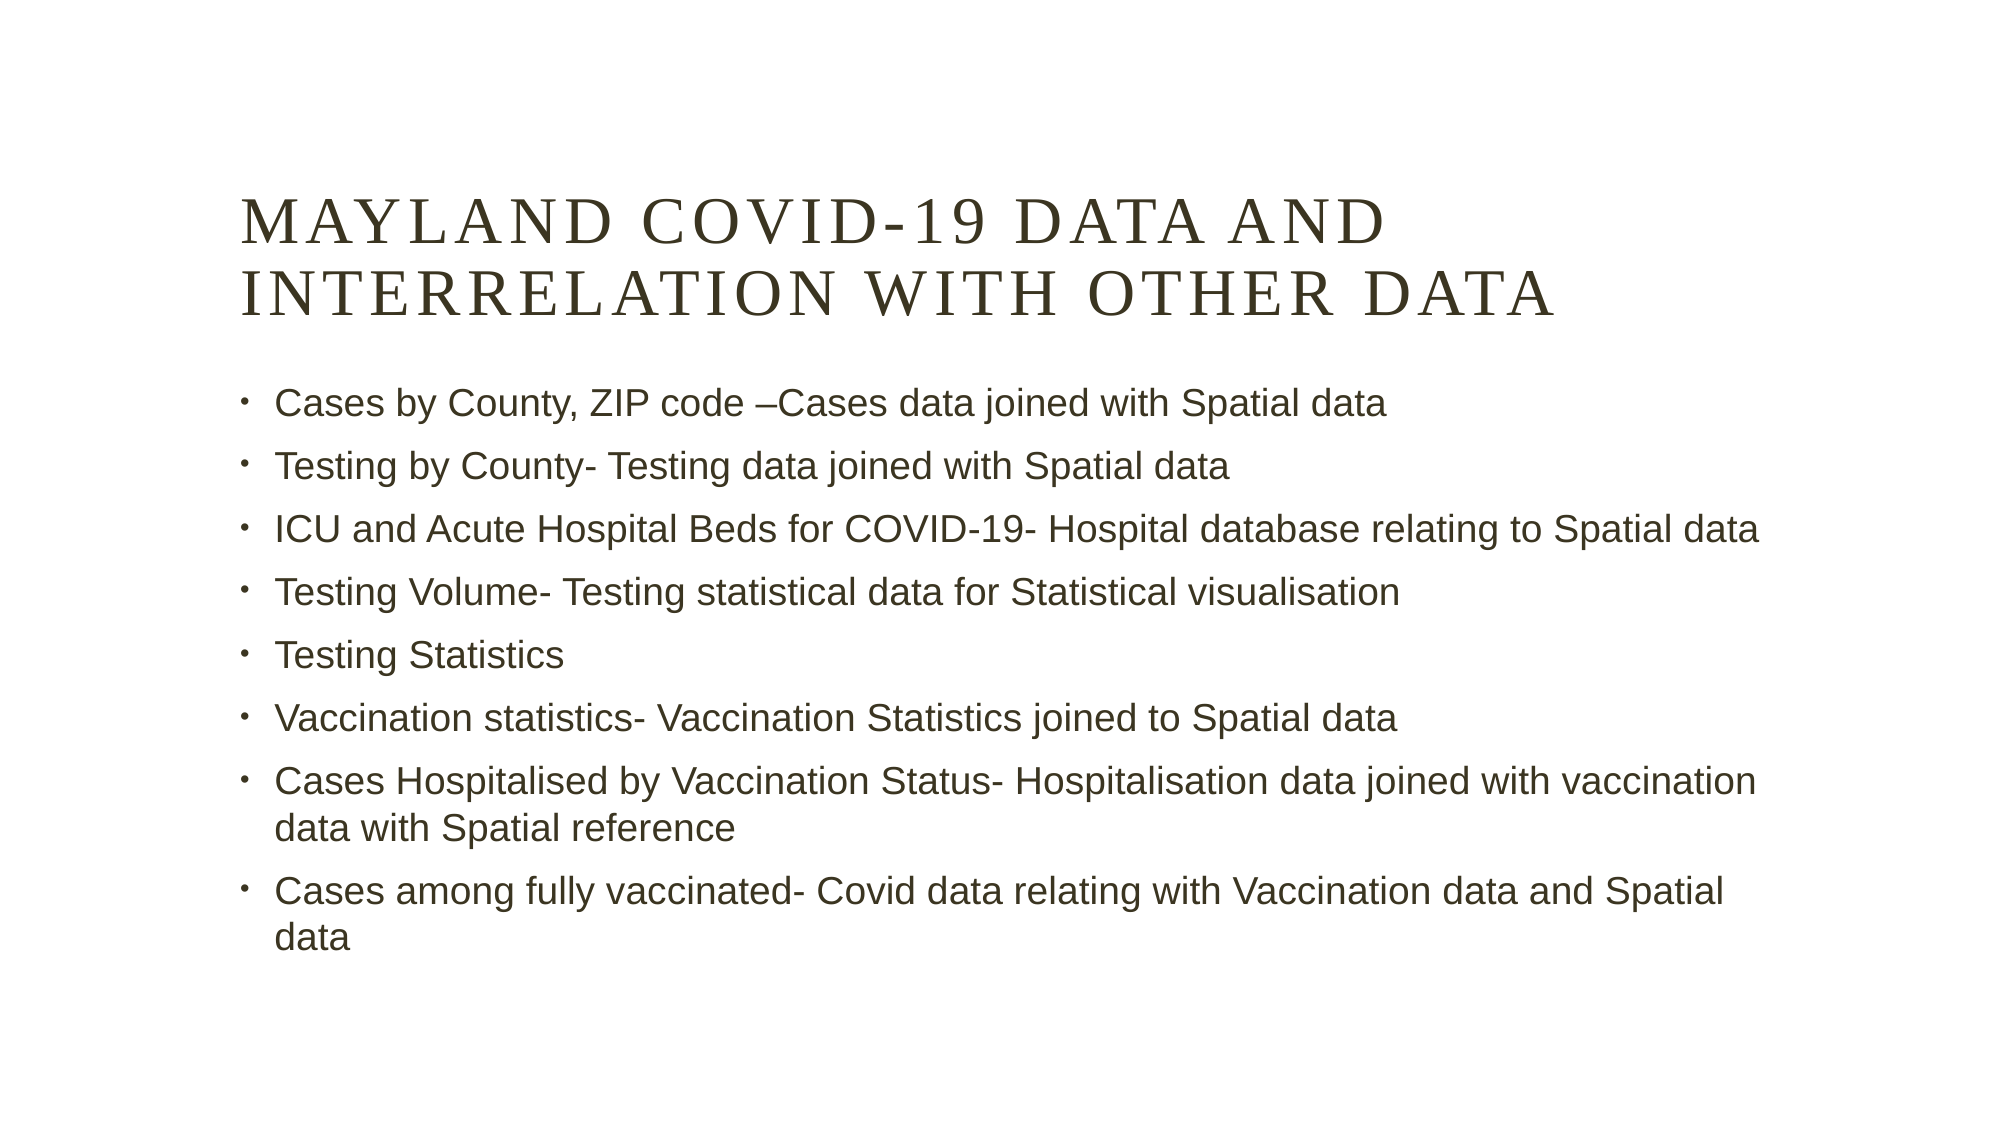

# MAYLAND COVID-19 DATA and interrelation with other data
Cases by County, ZIP code –Cases data joined with Spatial data
Testing by County- Testing data joined with Spatial data
ICU and Acute Hospital Beds for COVID-19- Hospital database relating to Spatial data
Testing Volume- Testing statistical data for Statistical visualisation
Testing Statistics
Vaccination statistics- Vaccination Statistics joined to Spatial data
Cases Hospitalised by Vaccination Status- Hospitalisation data joined with vaccination data with Spatial reference
Cases among fully vaccinated- Covid data relating with Vaccination data and Spatial data